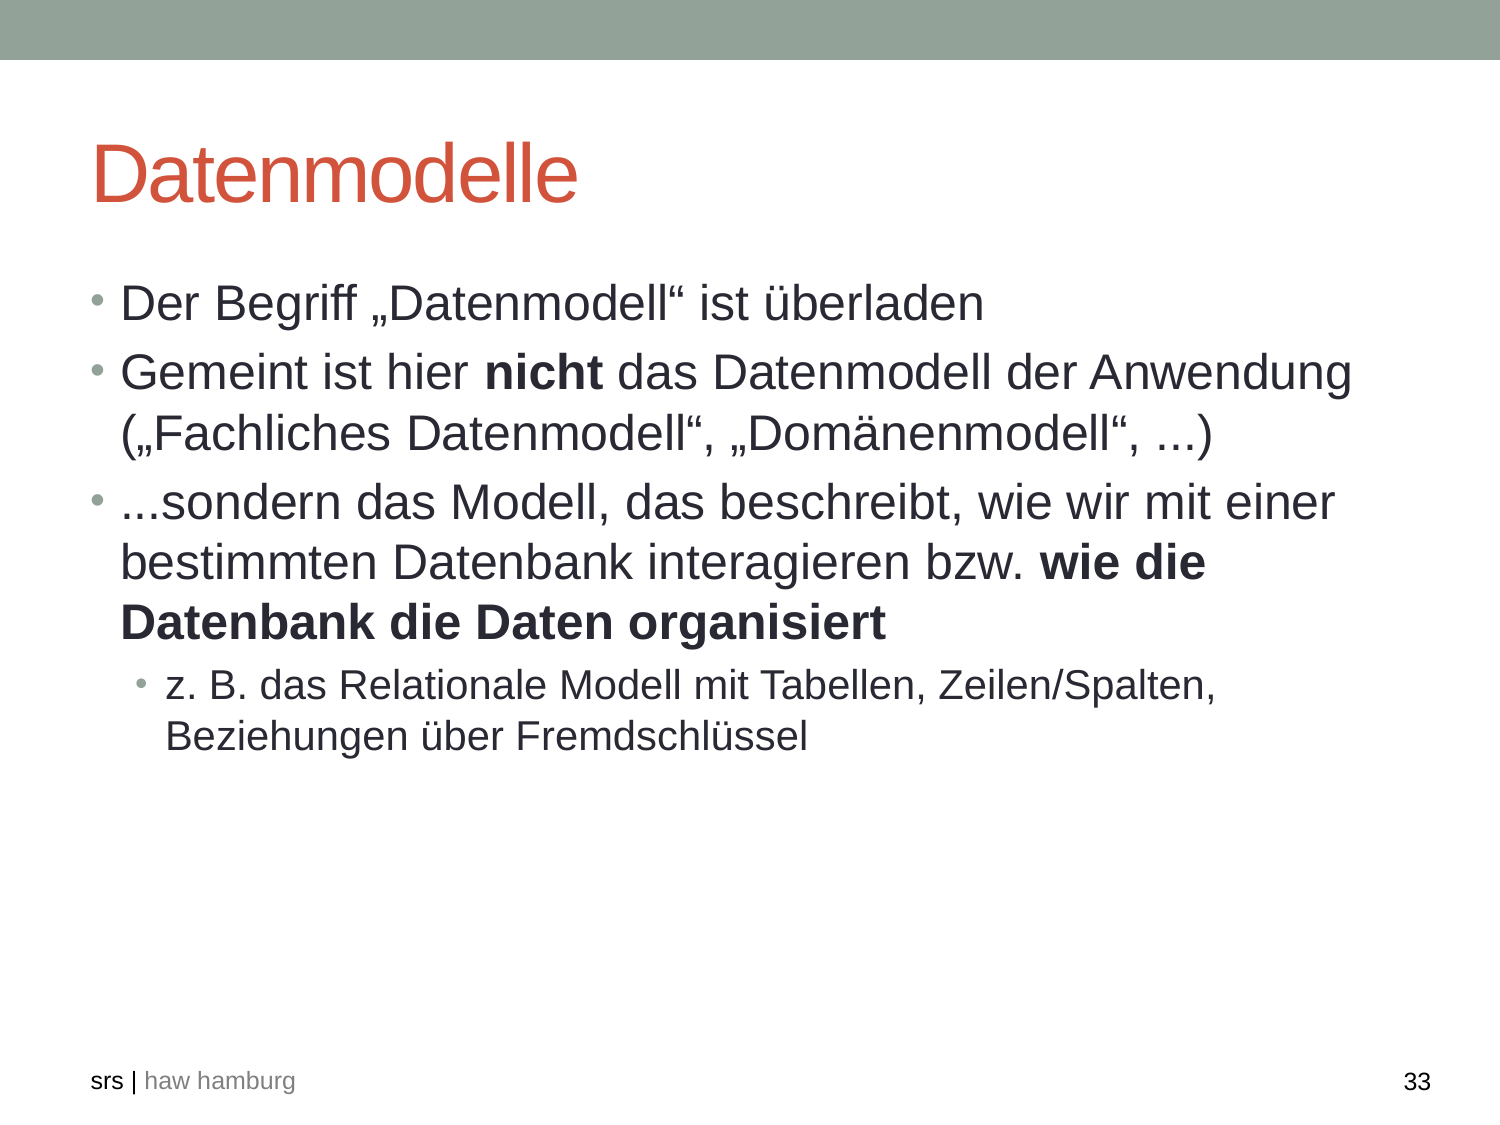

# Datenmodelle
Der Begriff „Datenmodell“ ist überladen
Gemeint ist hier nicht das Datenmodell der Anwendung („Fachliches Datenmodell“, „Domänenmodell“, ...)
...sondern das Modell, das beschreibt, wie wir mit einer bestimmten Datenbank interagieren bzw. wie die Datenbank die Daten organisiert
z. B. das Relationale Modell mit Tabellen, Zeilen/Spalten, Beziehungen über Fremdschlüssel